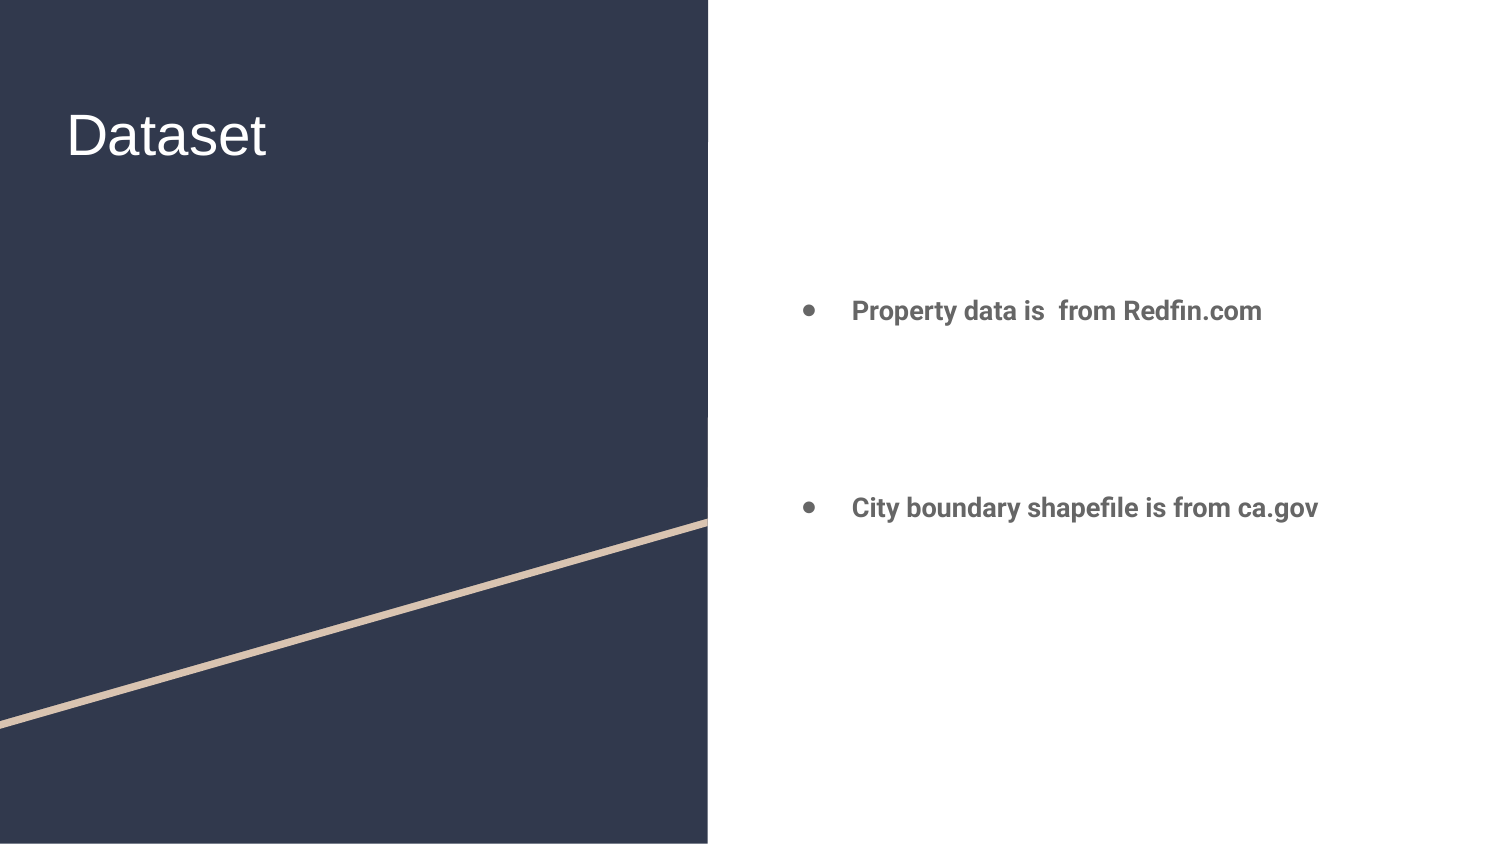

# Dataset

Property data is  from Redfin.com

City boundary shapefile is from ca.gov